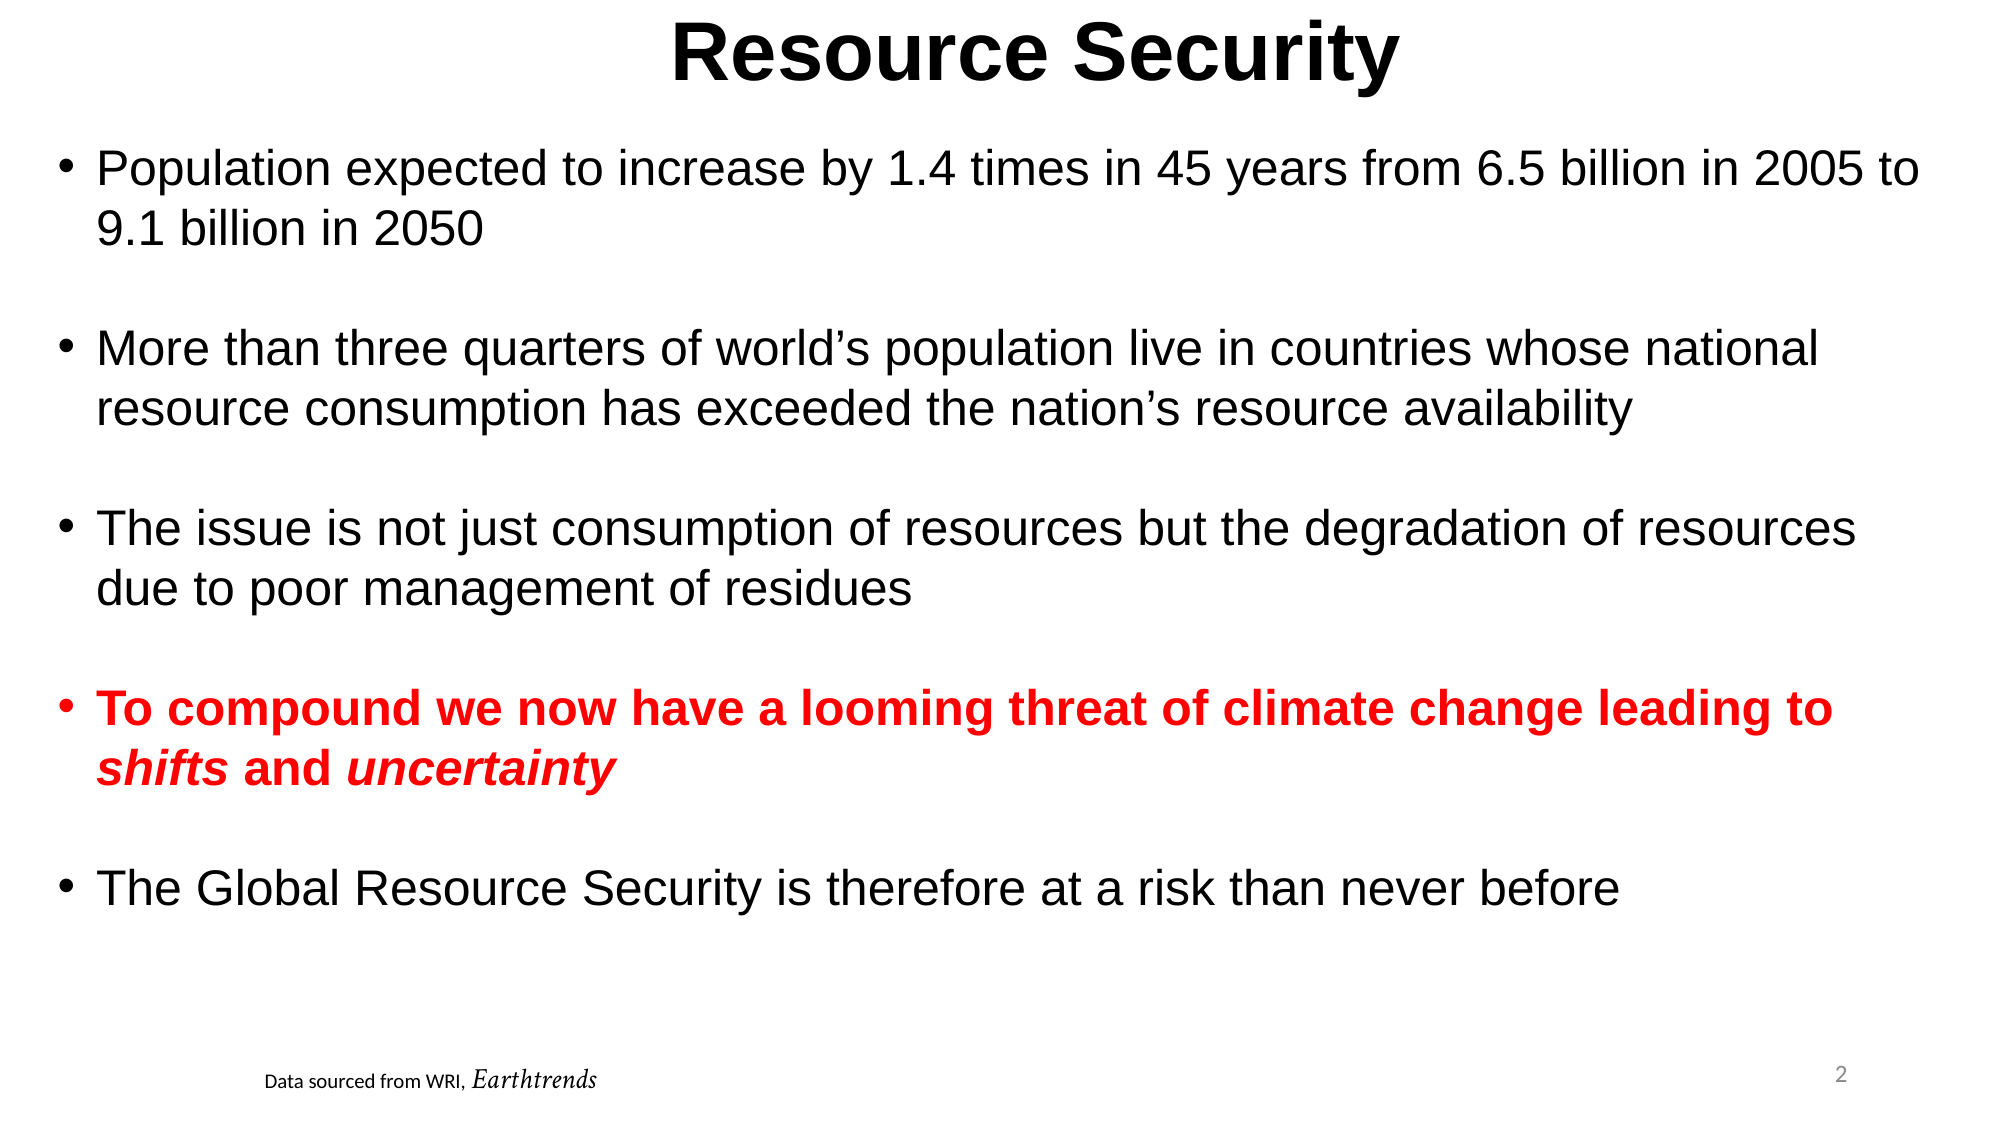

# Resource Security
Population expected to increase by 1.4 times in 45 years from 6.5 billion in 2005 to 9.1 billion in 2050

More than three quarters of world’s population live in countries whose national resource consumption has exceeded the nation’s resource availability

The issue is not just consumption of resources but the degradation of resources due to poor management of residues

To compound we now have a looming threat of climate change leading to shifts and uncertainty

The Global Resource Security is therefore at a risk than never before

2
Data sourced from WRI, Earthtrends